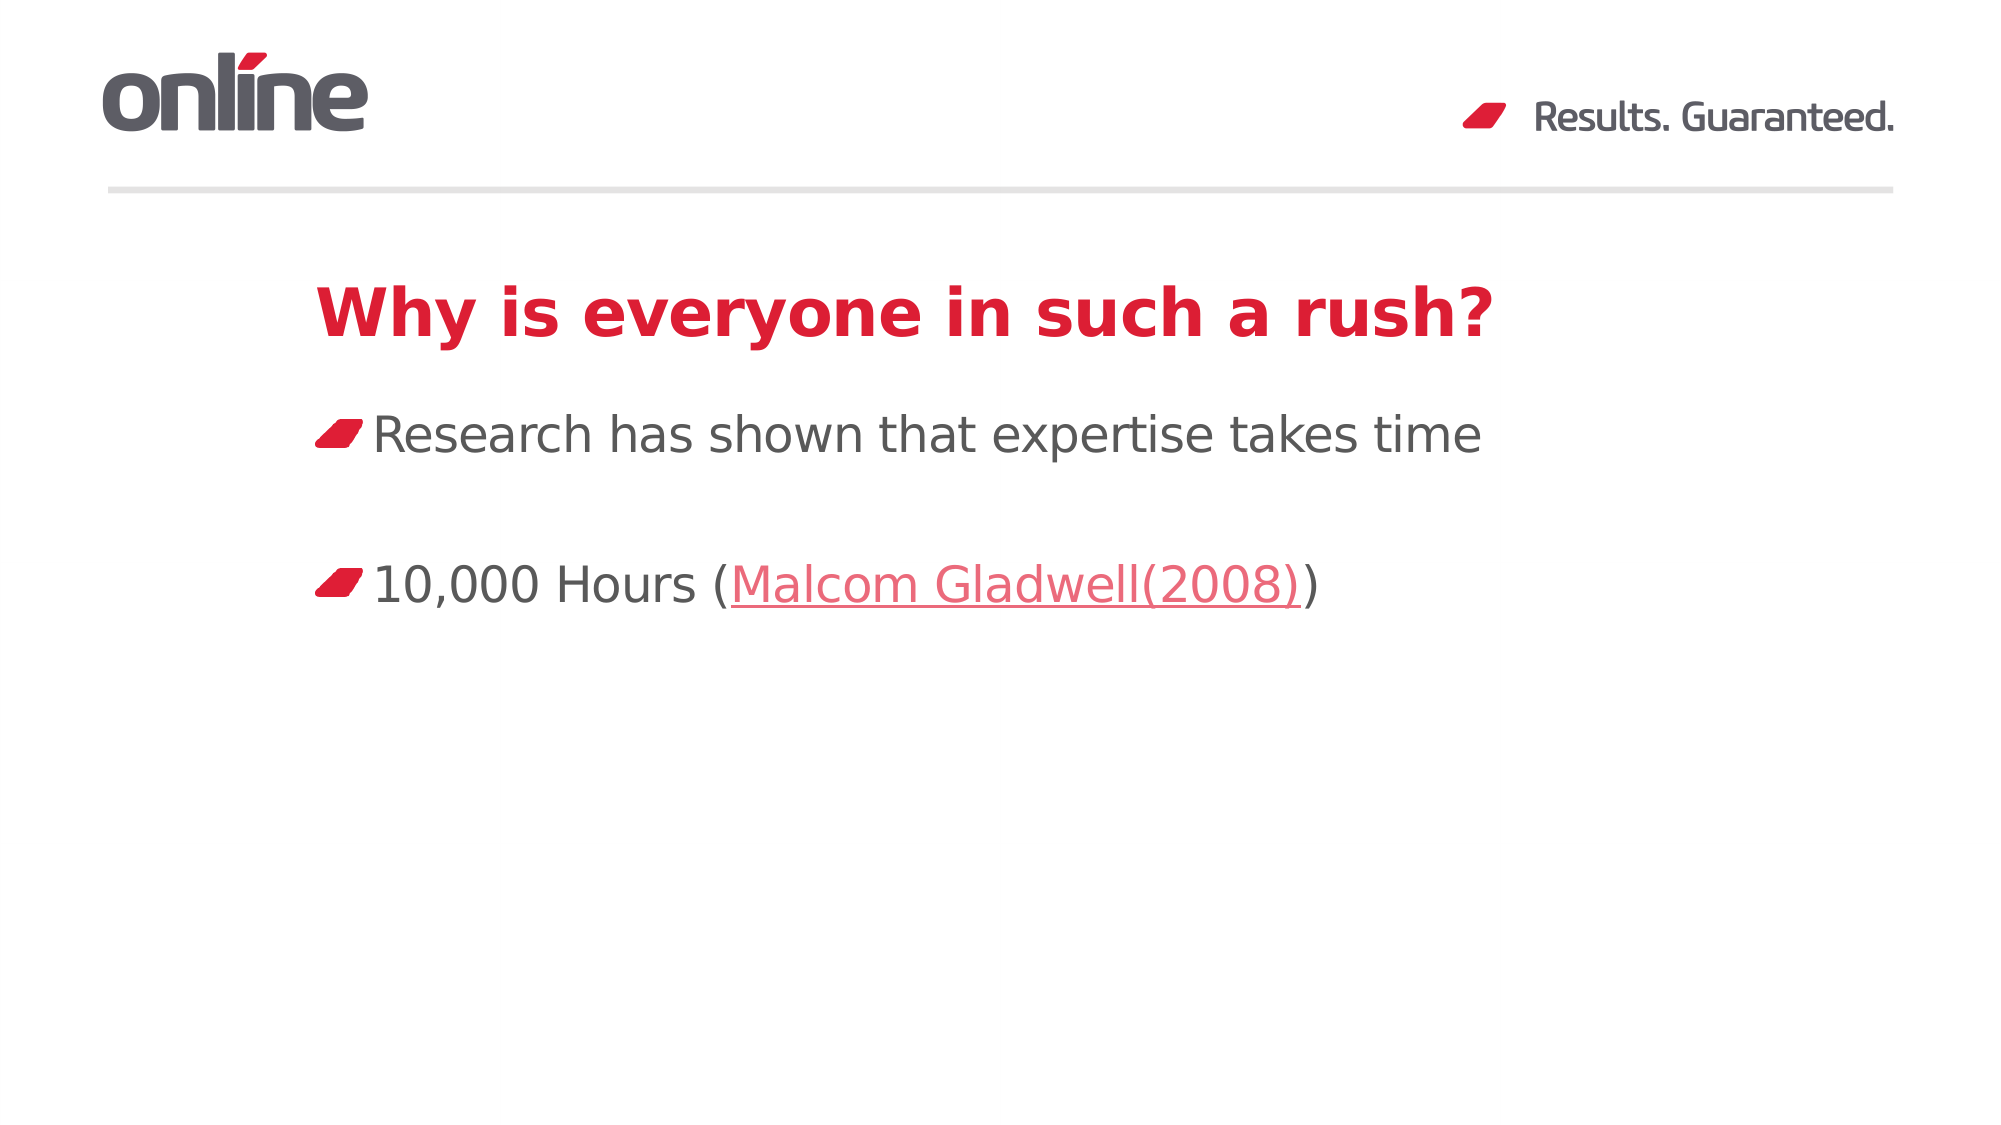

# Why is everyone in such a rush?
Research has shown that expertise takes time

10,000 Hours (Malcom Gladwell(2008))